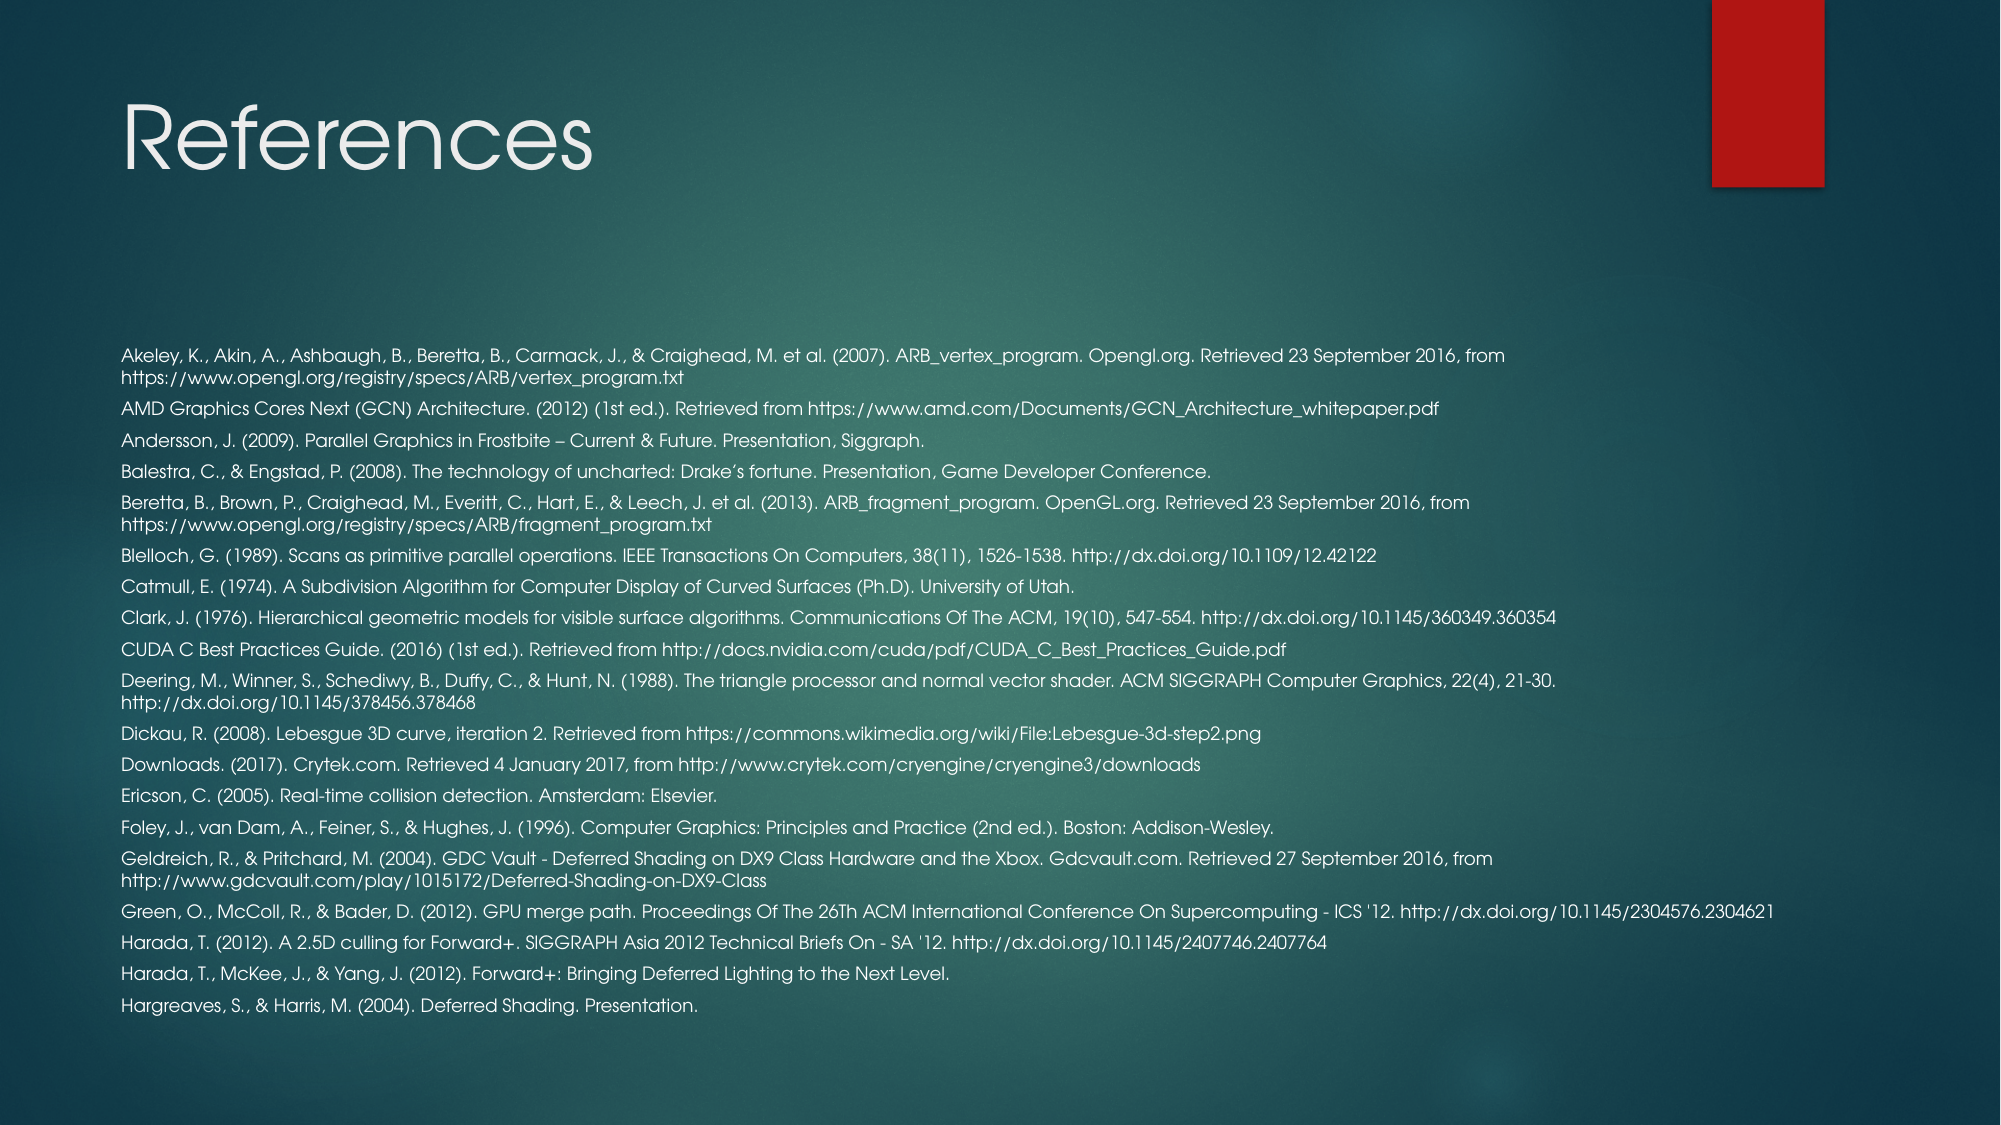

# References
Akeley, K., Akin, A., Ashbaugh, B., Beretta, B., Carmack, J., & Craighead, M. et al. (2007). ARB_vertex_program. Opengl.org. Retrieved 23 September 2016, from https://www.opengl.org/registry/specs/ARB/vertex_program.txt
AMD Graphics Cores Next (GCN) Architecture. (2012) (1st ed.). Retrieved from https://www.amd.com/Documents/GCN_Architecture_whitepaper.pdf
Andersson, J. (2009). Parallel Graphics in Frostbite – Current & Future. Presentation, Siggraph.
Balestra, C., & Engstad, P. (2008). The technology of uncharted: Drake’s fortune. Presentation, Game Developer Conference.
Beretta, B., Brown, P., Craighead, M., Everitt, C., Hart, E., & Leech, J. et al. (2013). ARB_fragment_program. OpenGL.org. Retrieved 23 September 2016, from https://www.opengl.org/registry/specs/ARB/fragment_program.txt
Blelloch, G. (1989). Scans as primitive parallel operations. IEEE Transactions On Computers, 38(11), 1526-1538. http://dx.doi.org/10.1109/12.42122
Catmull, E. (1974). A Subdivision Algorithm for Computer Display of Curved Surfaces (Ph.D). University of Utah.
Clark, J. (1976). Hierarchical geometric models for visible surface algorithms. Communications Of The ACM, 19(10), 547-554. http://dx.doi.org/10.1145/360349.360354
CUDA C Best Practices Guide. (2016) (1st ed.). Retrieved from http://docs.nvidia.com/cuda/pdf/CUDA_C_Best_Practices_Guide.pdf
Deering, M., Winner, S., Schediwy, B., Duffy, C., & Hunt, N. (1988). The triangle processor and normal vector shader. ACM SIGGRAPH Computer Graphics, 22(4), 21-30. http://dx.doi.org/10.1145/378456.378468
Dickau, R. (2008). Lebesgue 3D curve, iteration 2. Retrieved from https://commons.wikimedia.org/wiki/File:Lebesgue-3d-step2.png
Downloads. (2017). Crytek.com. Retrieved 4 January 2017, from http://www.crytek.com/cryengine/cryengine3/downloads
Ericson, C. (2005). Real-time collision detection. Amsterdam: Elsevier.
Foley, J., van Dam, A., Feiner, S., & Hughes, J. (1996). Computer Graphics: Principles and Practice (2nd ed.). Boston: Addison-Wesley.
Geldreich, R., & Pritchard, M. (2004). GDC Vault - Deferred Shading on DX9 Class Hardware and the Xbox. Gdcvault.com. Retrieved 27 September 2016, from http://www.gdcvault.com/play/1015172/Deferred-Shading-on-DX9-Class
Green, O., McColl, R., & Bader, D. (2012). GPU merge path. Proceedings Of The 26Th ACM International Conference On Supercomputing - ICS '12. http://dx.doi.org/10.1145/2304576.2304621
Harada, T. (2012). A 2.5D culling for Forward+. SIGGRAPH Asia 2012 Technical Briefs On - SA '12. http://dx.doi.org/10.1145/2407746.2407764
Harada, T., McKee, J., & Yang, J. (2012). Forward+: Bringing Deferred Lighting to the Next Level.
Hargreaves, S., & Harris, M. (2004). Deferred Shading. Presentation.